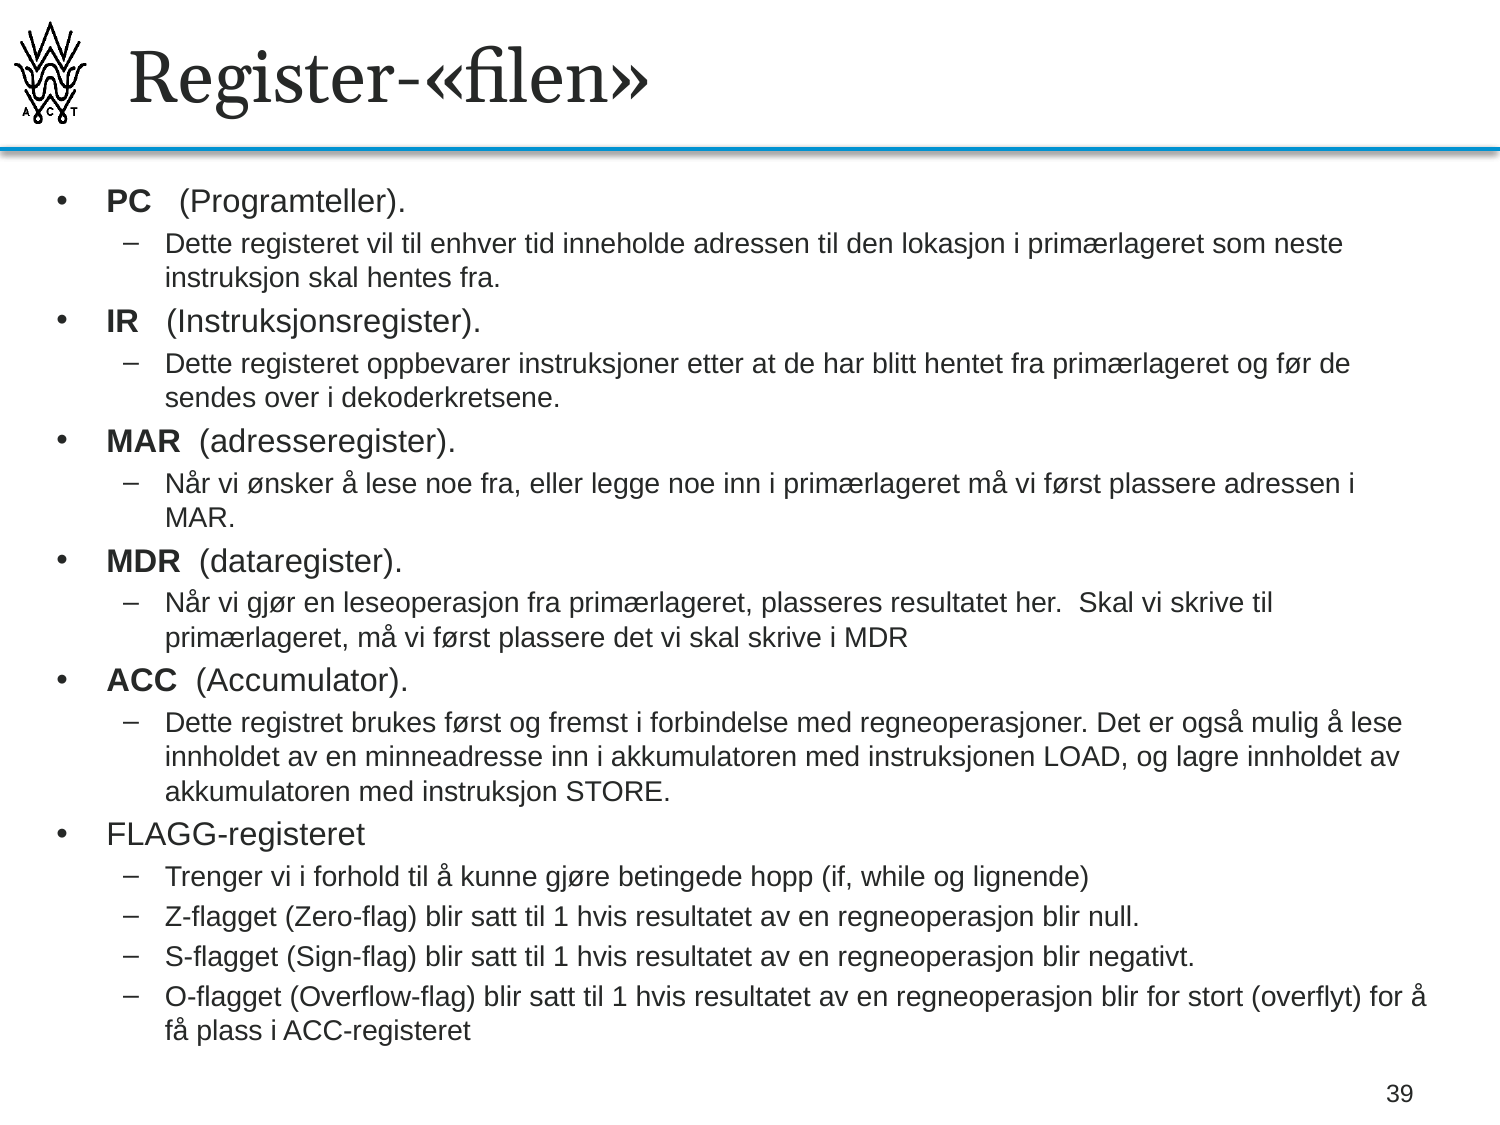

# Register-«filen»
PC   (Programteller).
Dette registeret vil til enhver tid inneholde adressen til den lokasjon i primærlageret som neste instruksjon skal hentes fra.
IR   (Instruksjonsregister).
Dette registeret oppbevarer instruksjoner etter at de har blitt hentet fra primærlageret og før de sendes over i dekoderkretsene.
MAR  (adresseregister).
Når vi ønsker å lese noe fra, eller legge noe inn i primærlageret må vi først plassere adressen i MAR.
MDR  (dataregister).
Når vi gjør en leseoperasjon fra primærlageret, plasseres resultatet her.  Skal vi skrive til primærlageret, må vi først plassere det vi skal skrive i MDR
ACC  (Accumulator).
Dette registret brukes først og fremst i forbindelse med regneoperasjoner. Det er også mulig å lese innholdet av en minneadresse inn i akkumulatoren med instruksjonen LOAD, og lagre innholdet av akkumulatoren med instruksjon STORE.
FLAGG-registeret
Trenger vi i forhold til å kunne gjøre betingede hopp (if, while og lignende)
Z-flagget (Zero-flag) blir satt til 1 hvis resultatet av en regneoperasjon blir null.
S-flagget (Sign-flag) blir satt til 1 hvis resultatet av en regneoperasjon blir negativt.
O-flagget (Overflow-flag) blir satt til 1 hvis resultatet av en regneoperasjon blir for stort (overflyt) for å få plass i ACC-registeret
39